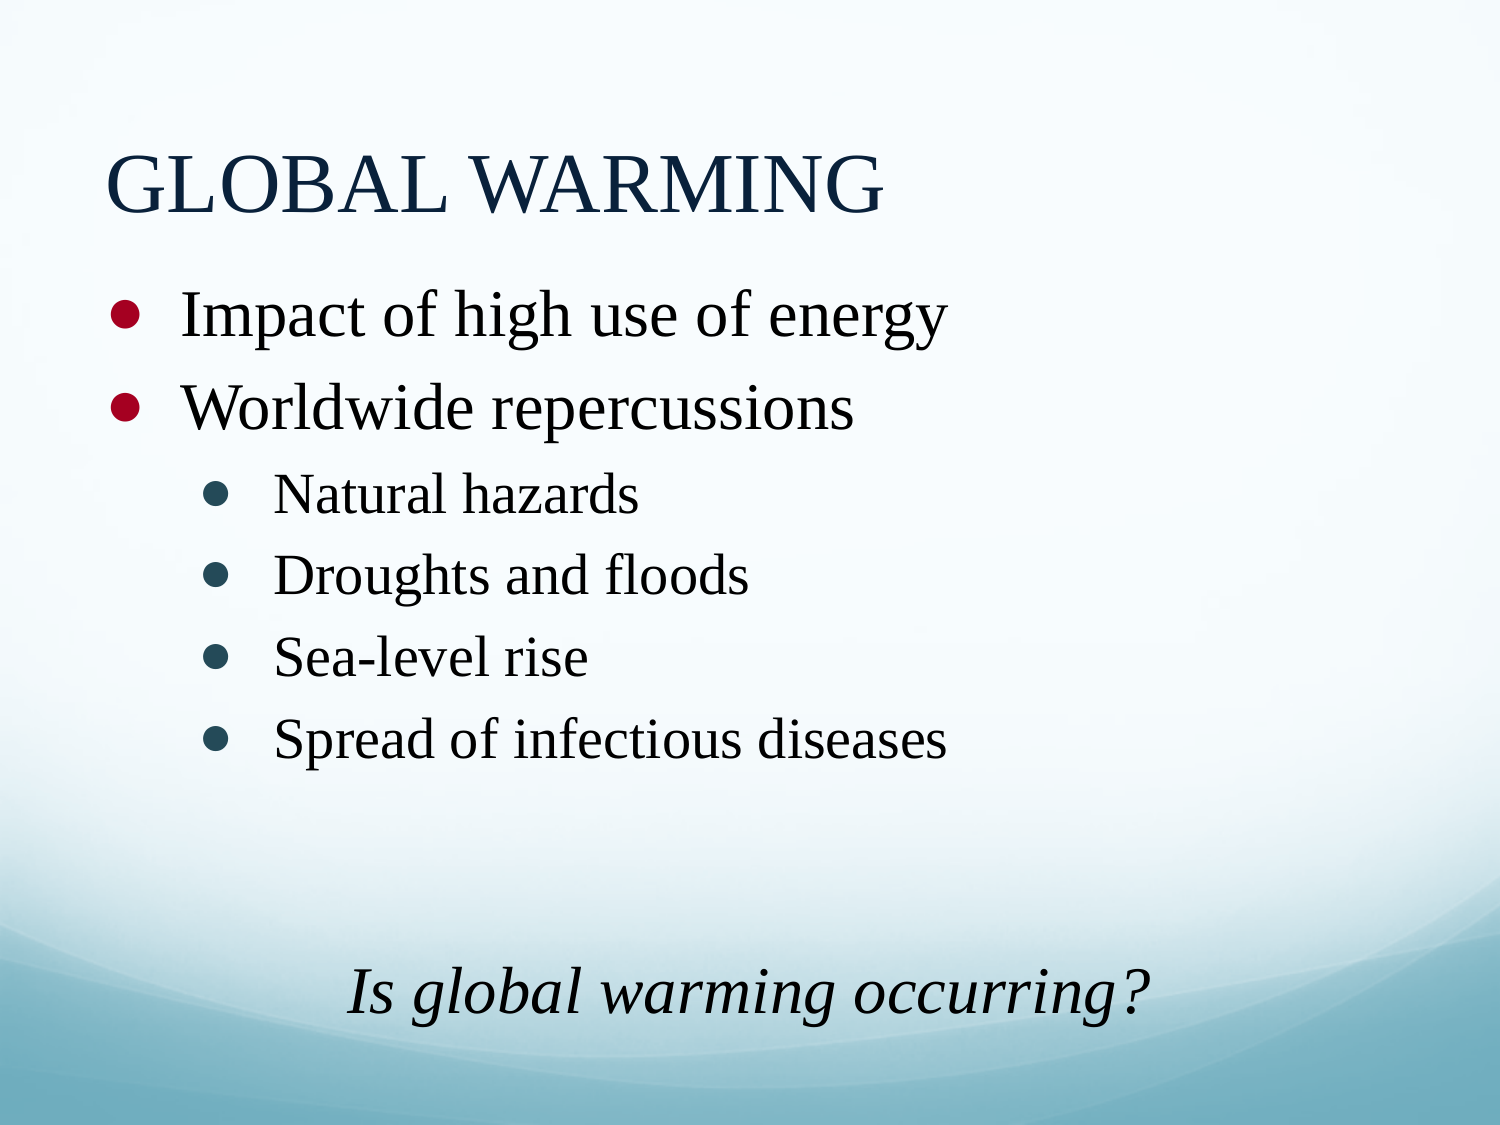

# GLOBAL WARMING
Impact of high use of energy
Worldwide repercussions
Natural hazards
Droughts and floods
Sea-level rise
Spread of infectious diseases

Is global warming occurring?